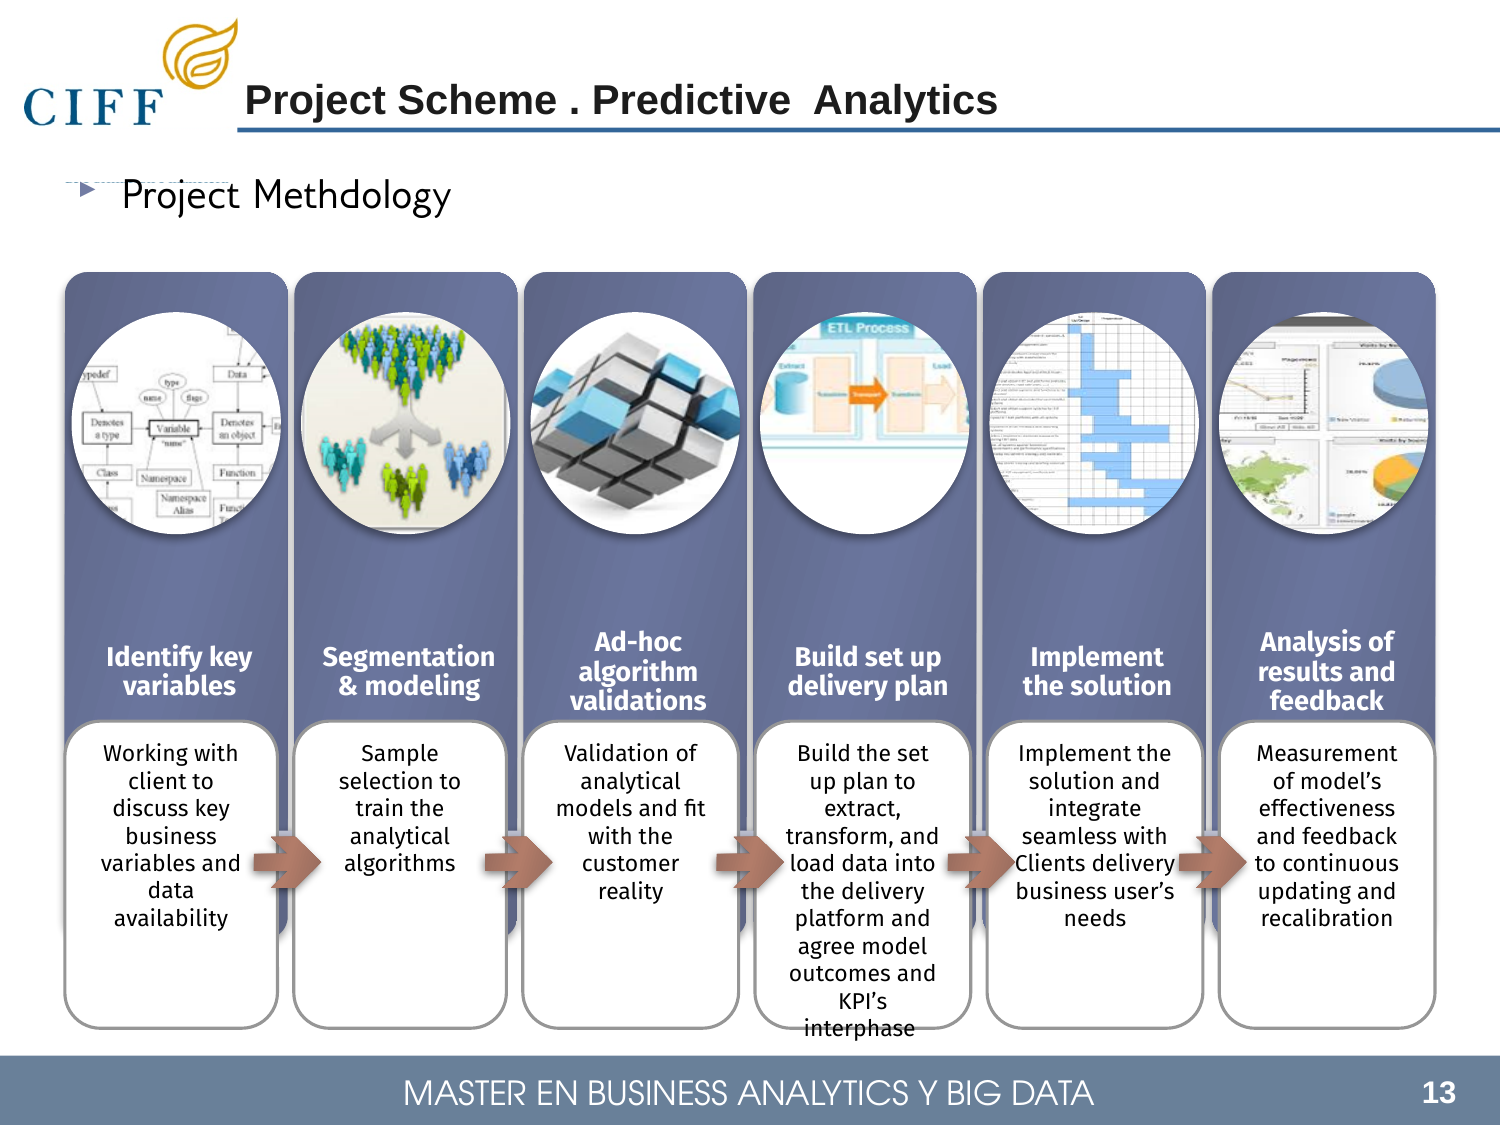

Project Scheme . Predictive  Analytics
Project Methdology

Identify key variables
Segmentation & modeling
Ad-hoc algorithm validations
Build set up delivery plan
Implement the solution
Analysis of results and feedback
Working with client to discuss key business variables and data availability
Sample selection to train the analytical algorithms
Validation of analytical models and fit with the customer reality
Measurement of model’s effectiveness and feedback to continuous updating and recalibration
Build the set up plan to extract, transform, and load data into the delivery platform and agree model outcomes and KPI’s interphase
Implement the solution and integrate seamless with Clients delivery business user’s needs

13